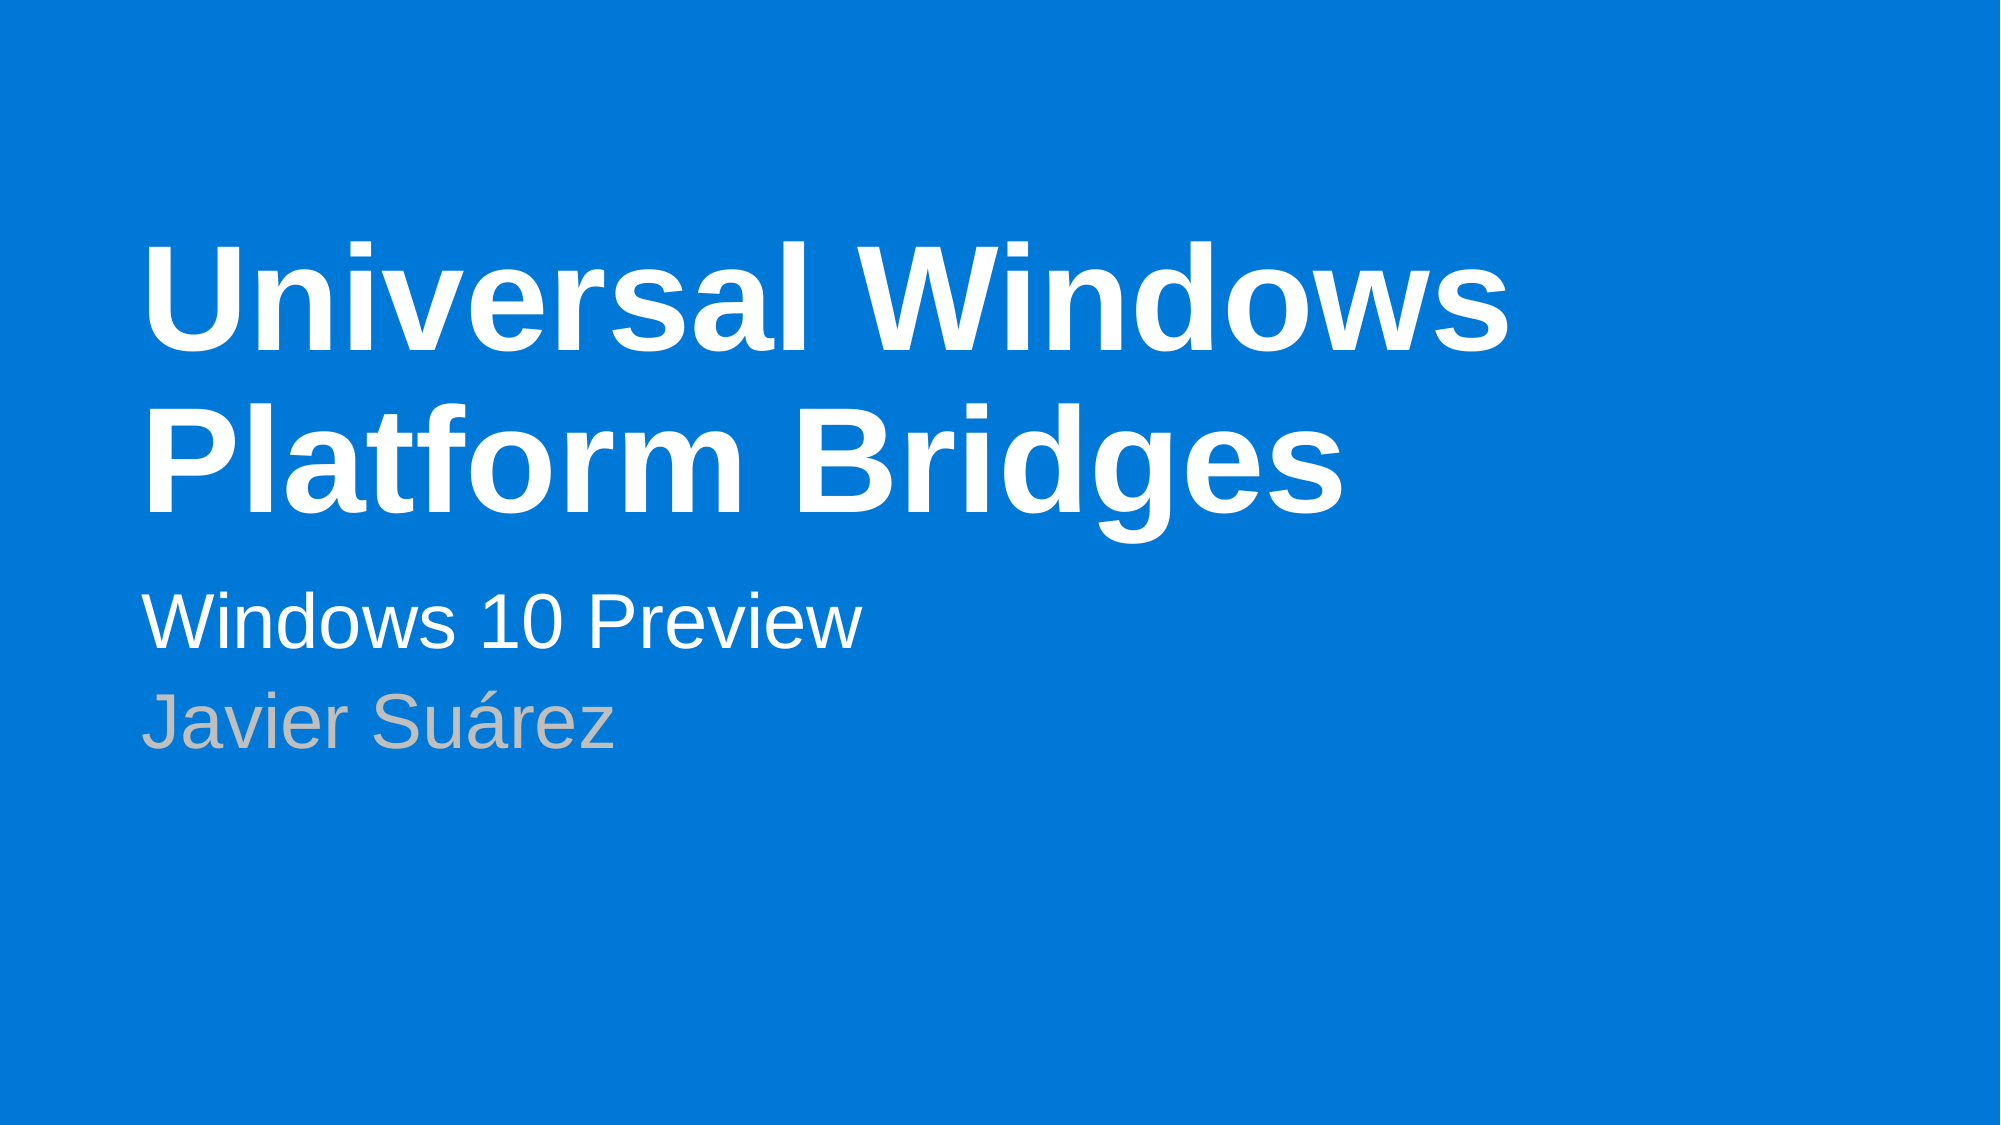

# Universal Windows Platform Bridges
Windows 10 Preview
Javier Suárez